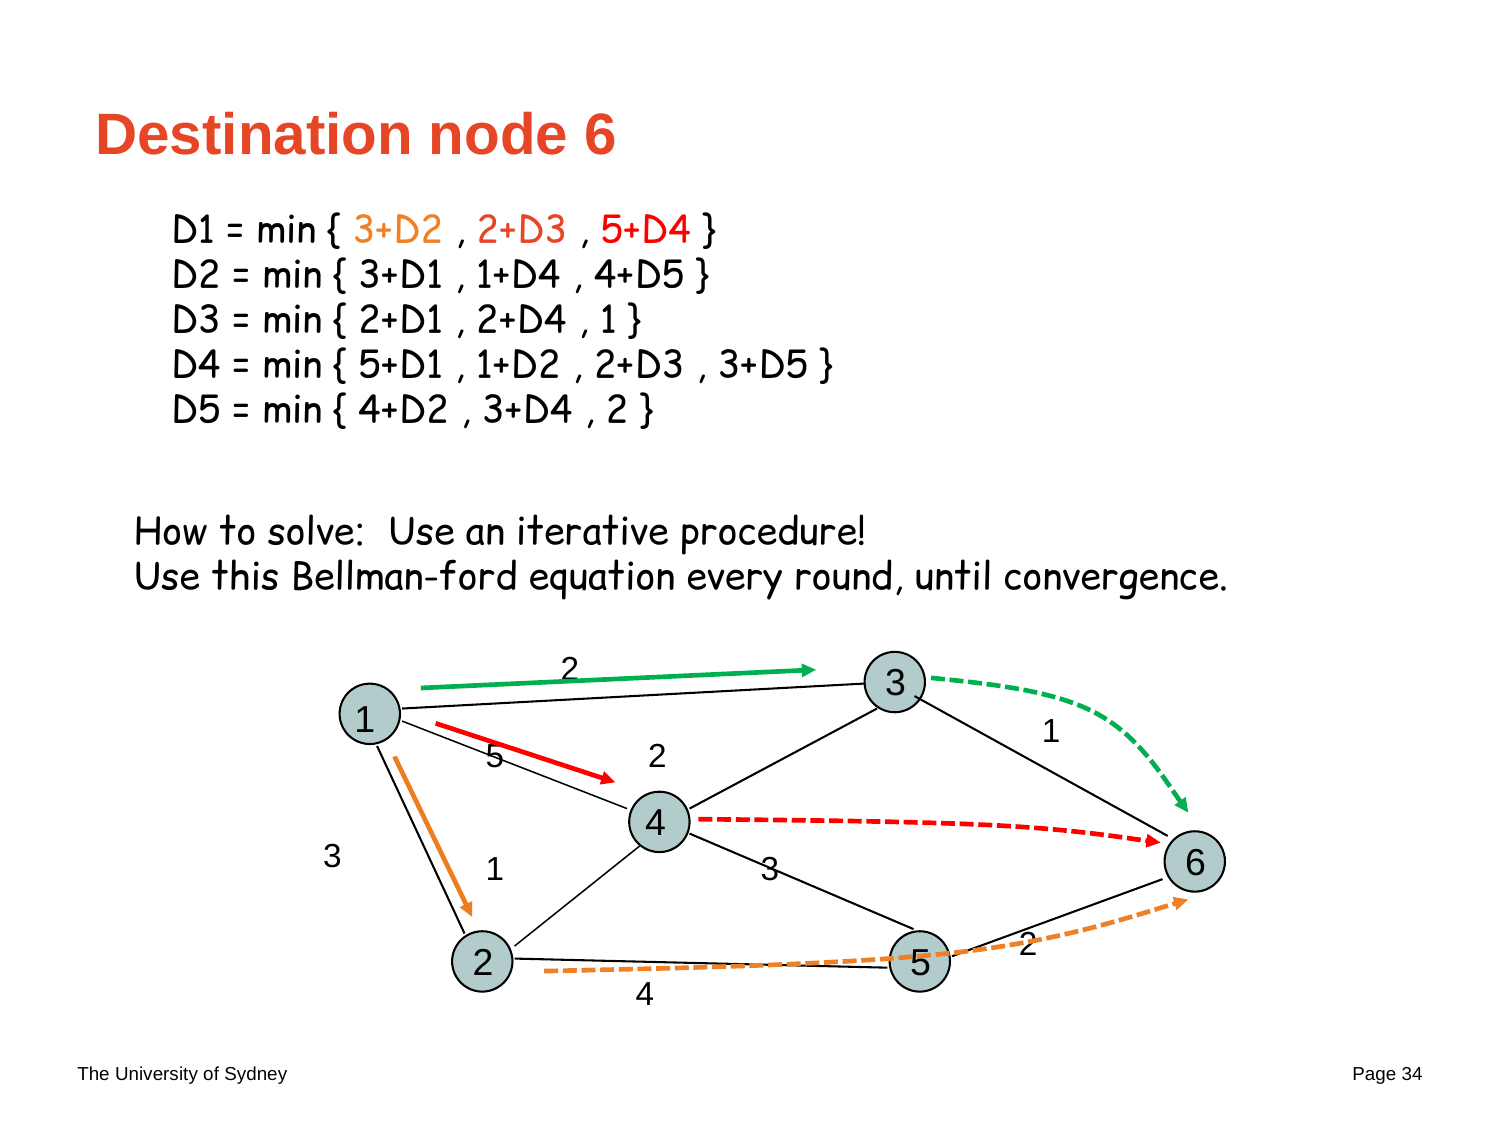

Destination node 6
D1 = min { 3+D2 , 2+D3 , 5+D4 }
D2 = min { 3+D1 , 1+D4 , 4+D5 }
D3 = min { 2+D1 , 2+D4 , 1 }
D4 = min { 5+D1 , 1+D2 , 2+D3 , 3+D5 }
D5 = min { 4+D2 , 3+D4 , 2 }

How to solve:  Use an iterative procedure!
Use this Bellman-ford equation every round, until convergence.
2
3

1

1

5
2

4

6

3

1
3

2
2
5

4